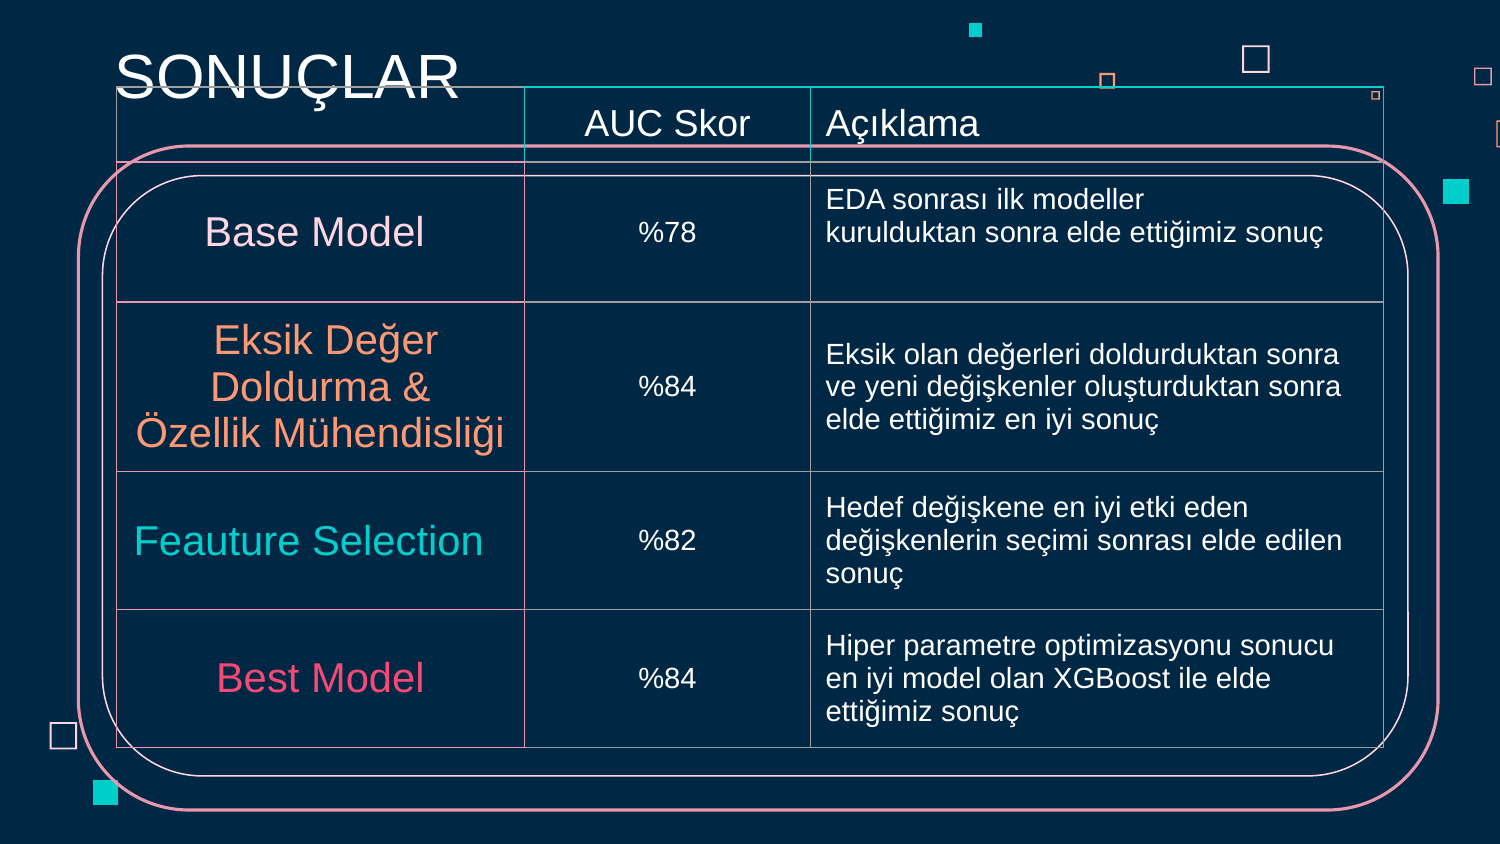

# SONUÇLAR
|  | AUC Skor | Açıklama |  |
| --- | --- | --- | --- |
| Base Model | %78 | EDA sonrası ilk modeller kurulduktan sonra elde ettiğimiz sonuç |  |
| Eksik Değer Doldurma & Özellik Mühendisliği | %84 | Eksik olan değerleri doldurduktan sonra ve yeni değişkenler oluşturduktan sonra elde ettiğimiz en iyi sonuç |  |
| Feauture Selection | %82 | Hedef değişkene en iyi etki eden değişkenlerin seçimi sonrası elde edilen sonuç |  |
| Best Model | %84 | Hiper parametre optimizasyonu sonucu en iyi model olan XGBoost ile elde ettiğimiz sonuç |  |